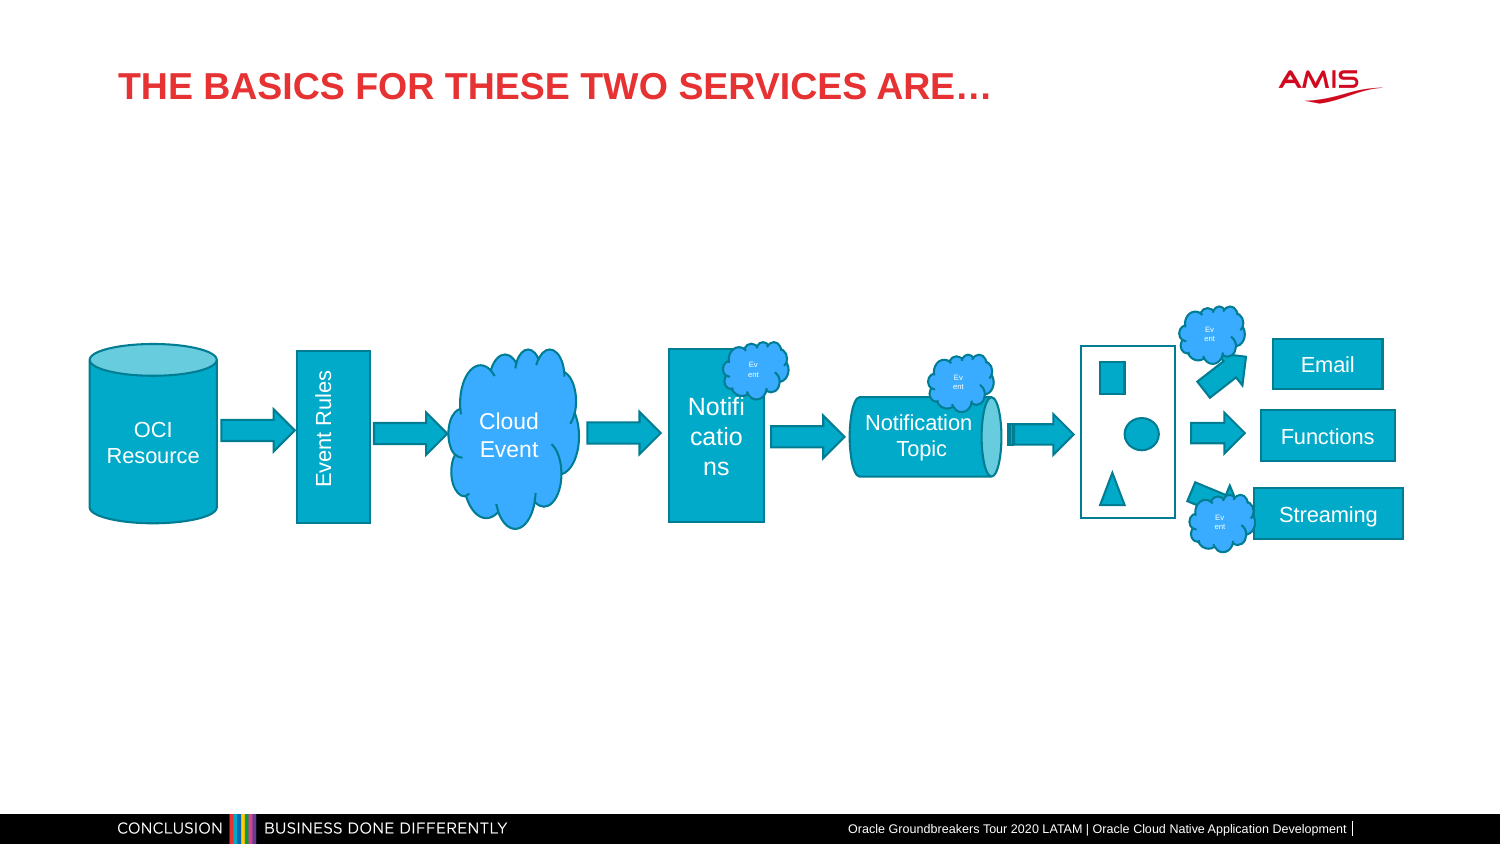

# THE BASICS FOR THESE TWO SERVICES ARE…
Event
Email

Functions
Streaming
Event
OCI Resource

Cloud Event
Notifications

Event
Event Rules

Notification
Topic

Event
Oracle Groundbreakers Tour 2020 LATAM | Oracle Cloud Native Application Development